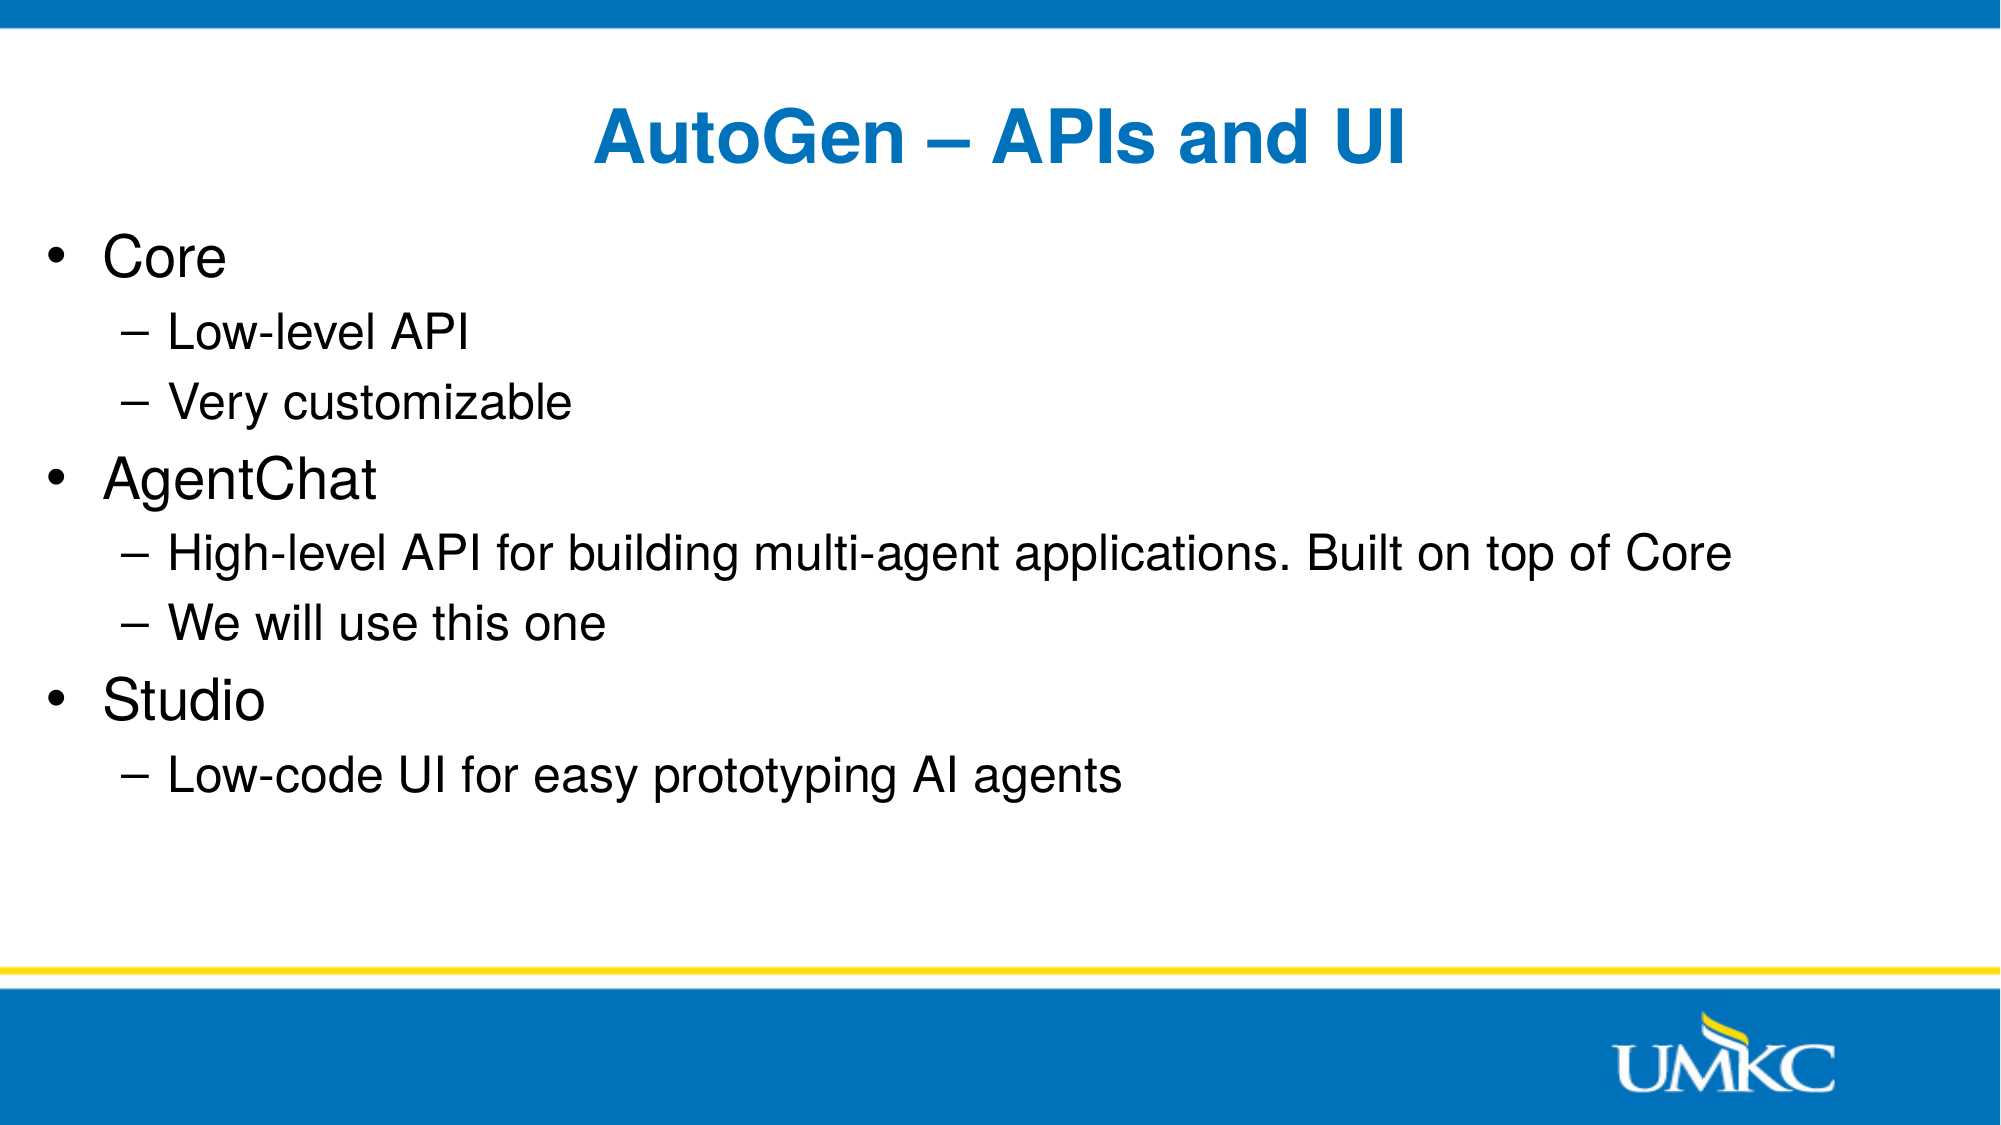

# AutoGen – APIs and UI
Core
Low-level API
Very customizable
AgentChat
High-level API for building multi-agent applications. Built on top of Core
We will use this one
Studio
Low-code UI for easy prototyping AI agents